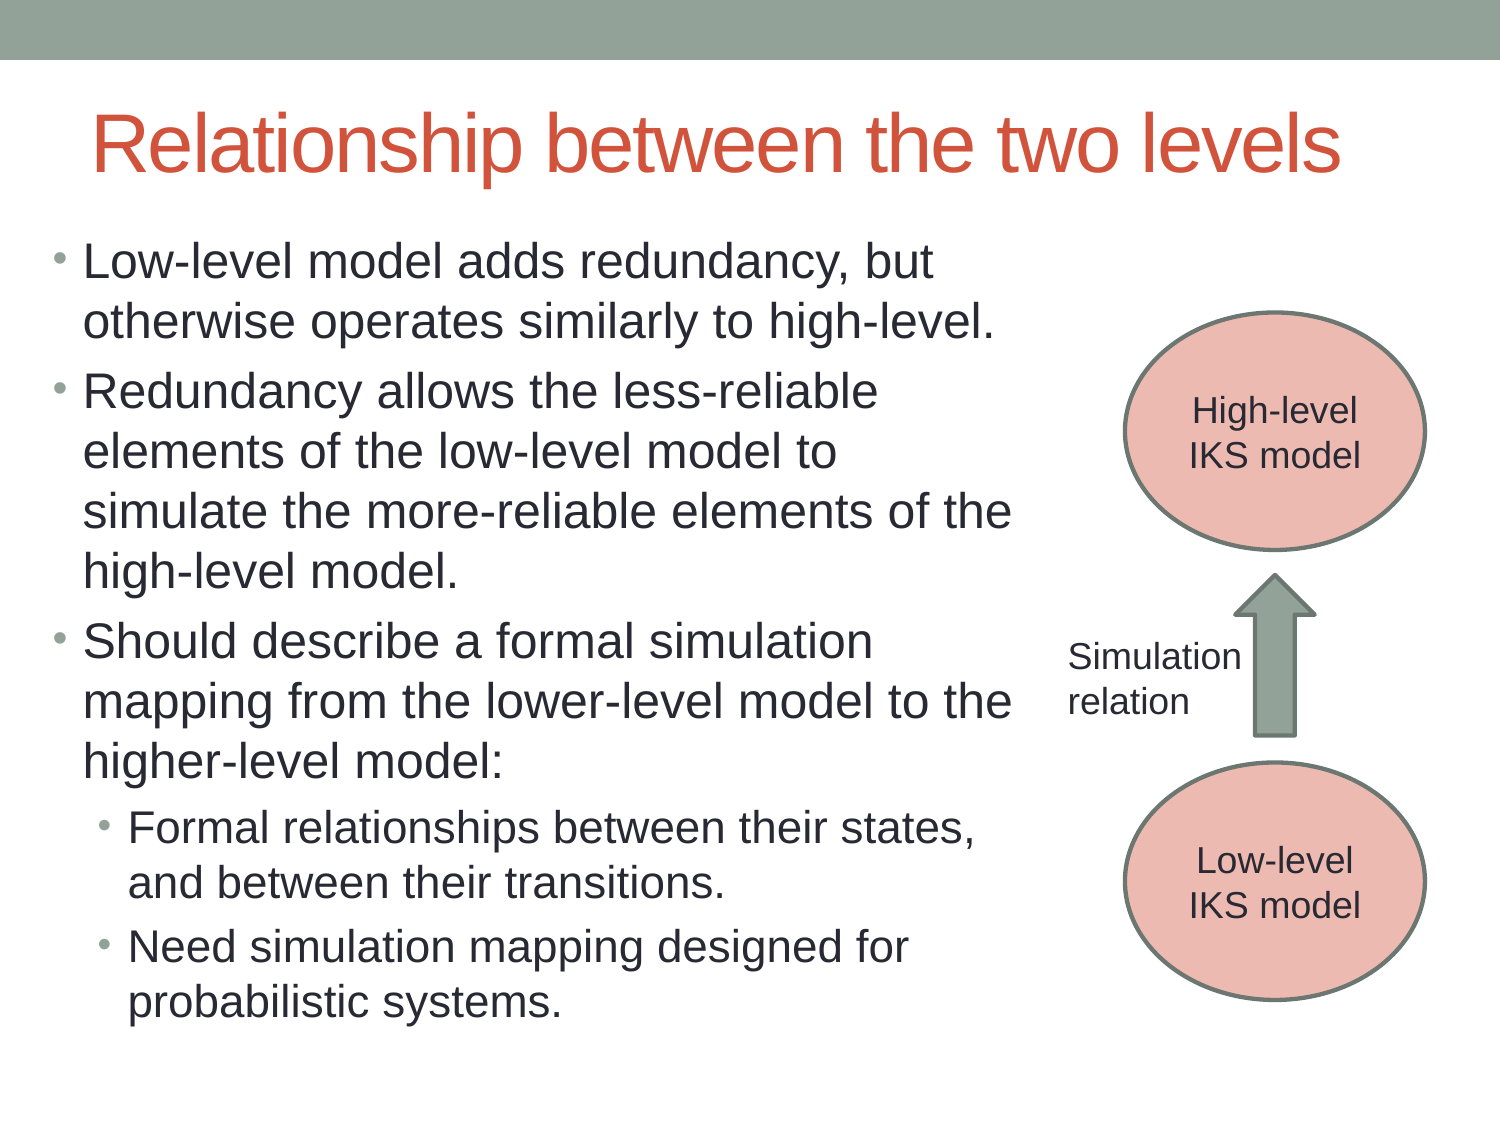

# Relationship between the two levels
Low-level model adds redundancy, but otherwise operates similarly to high-level.
Redundancy allows the less-reliable elements of the low-level model to simulate the more-reliable elements of the high-level model.
Should describe a formal simulation mapping from the lower-level model to the higher-level model:
Formal relationships between their states, and between their transitions.
Need simulation mapping designed for probabilistic systems.

High-level
IKS model

Simulation
relation
Low-level
IKS model